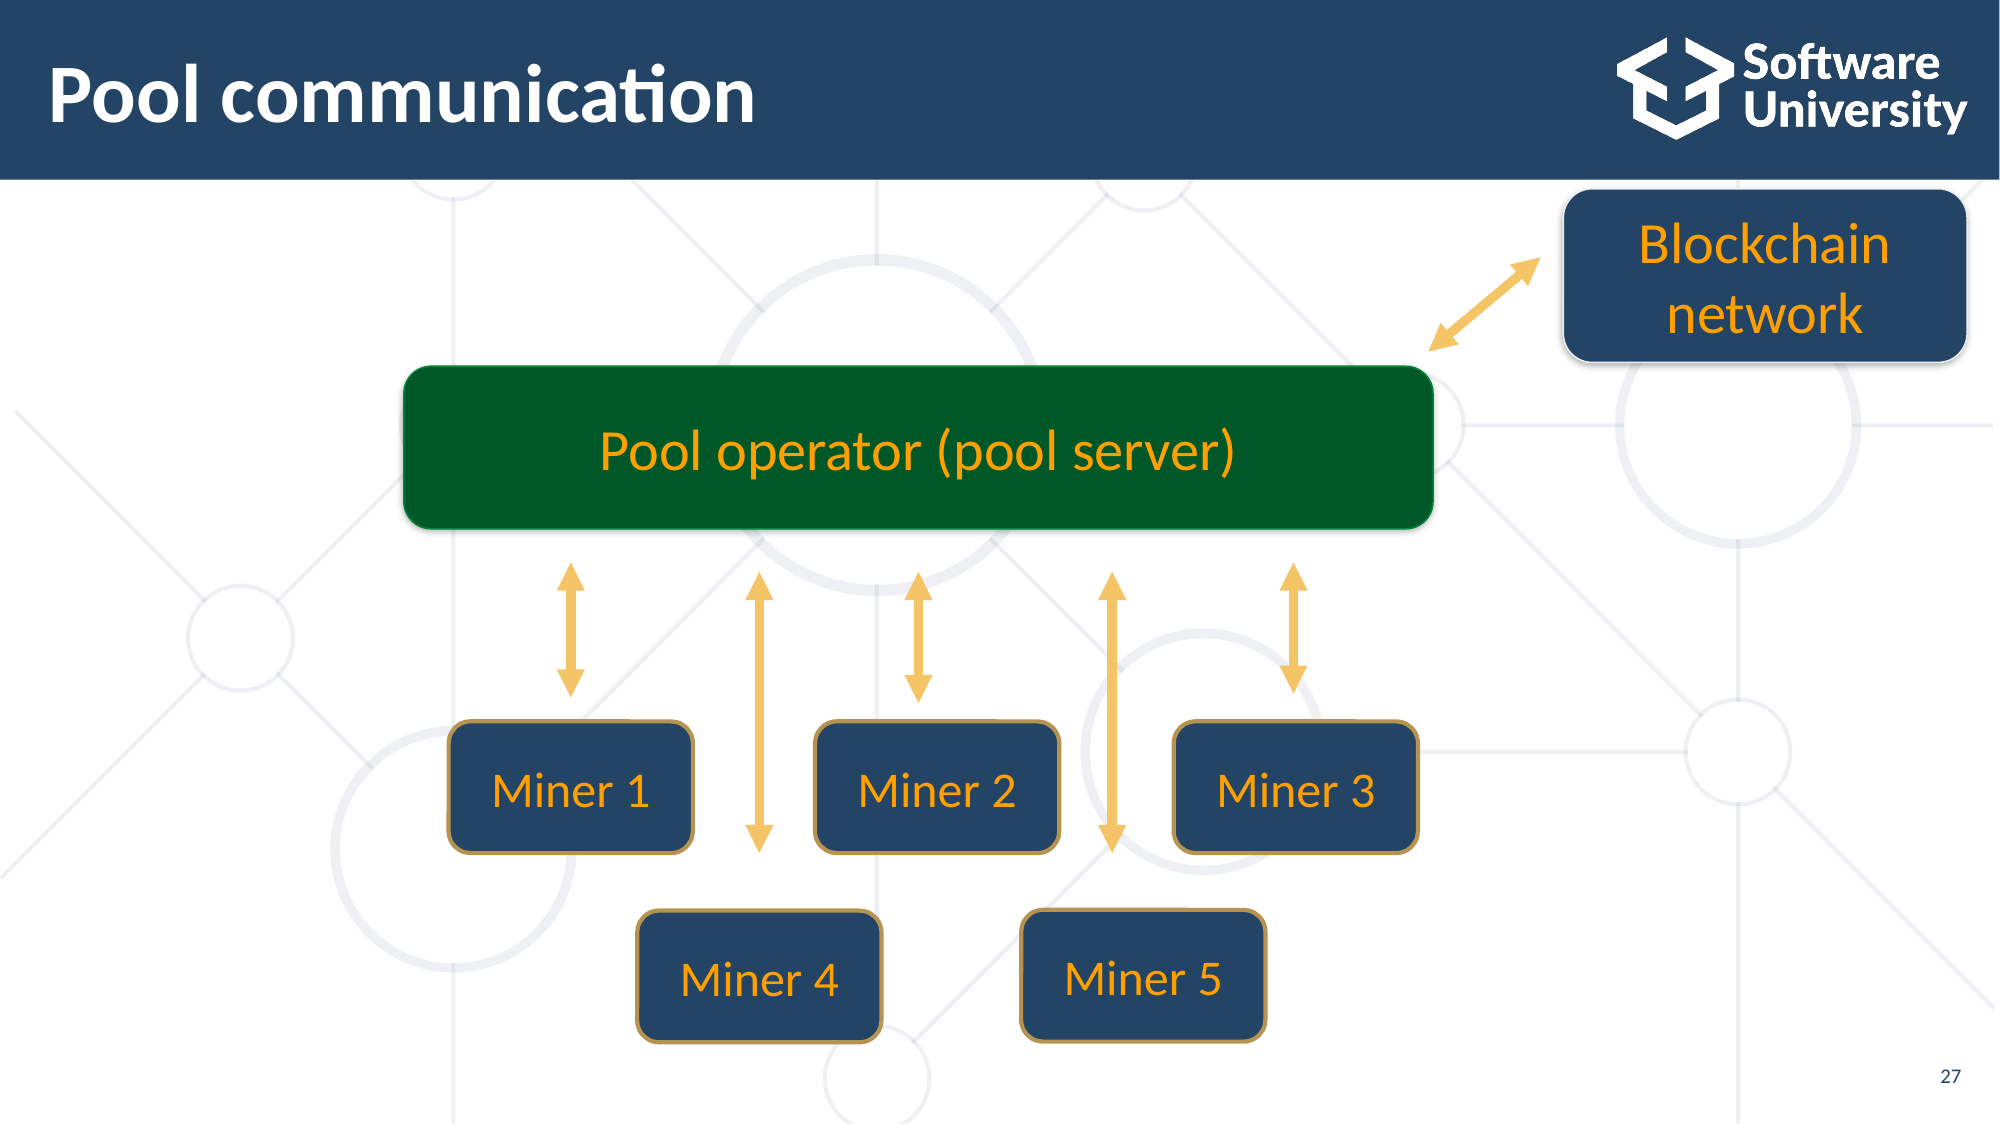

# Pool communication
Blockchain network
Pool operator (pool server)
Miner 2
Miner 1
Miner 3
Miner 5
Miner 4
27